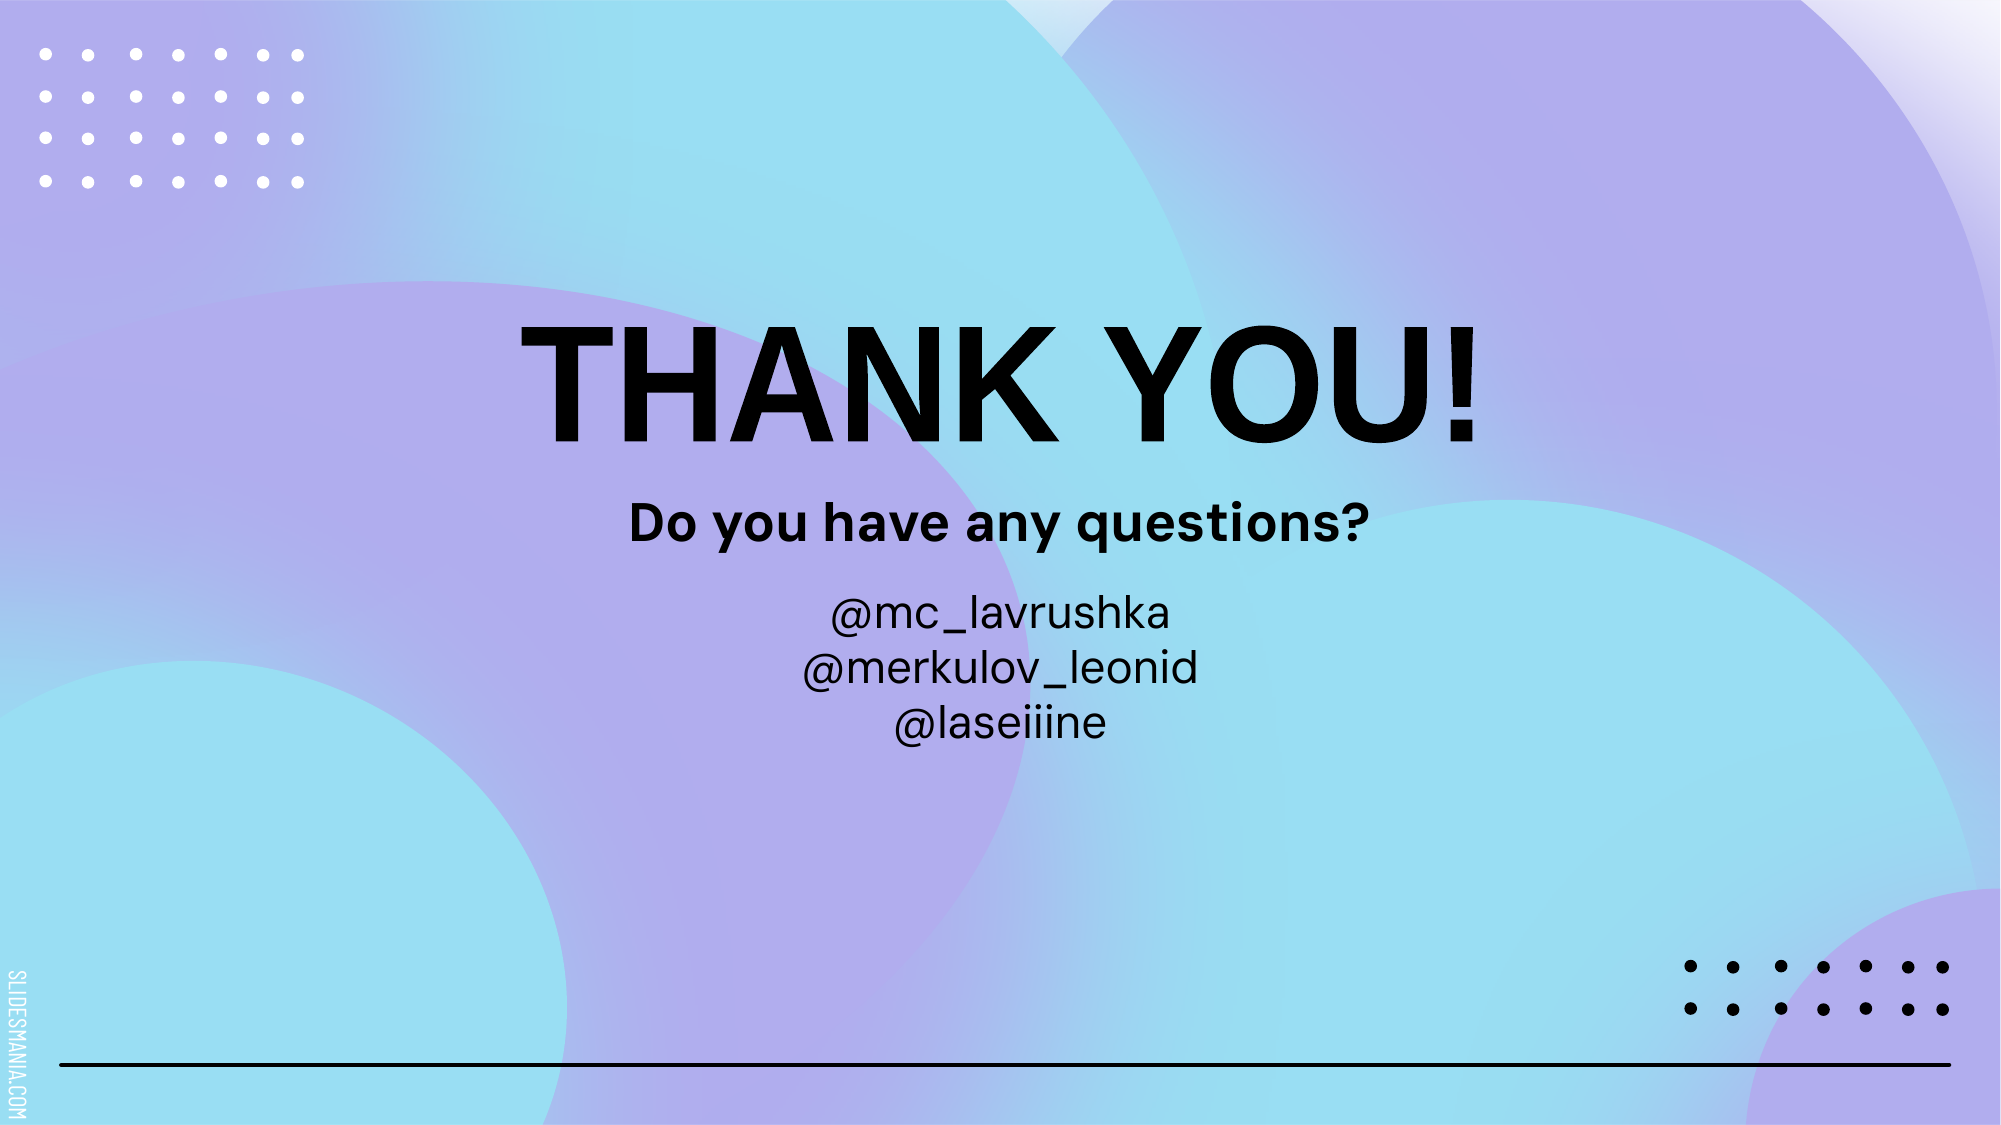

THANK YOU!
Do you have any questions?
@mc_lavrushka
@merkulov_leonid
@laseiiine